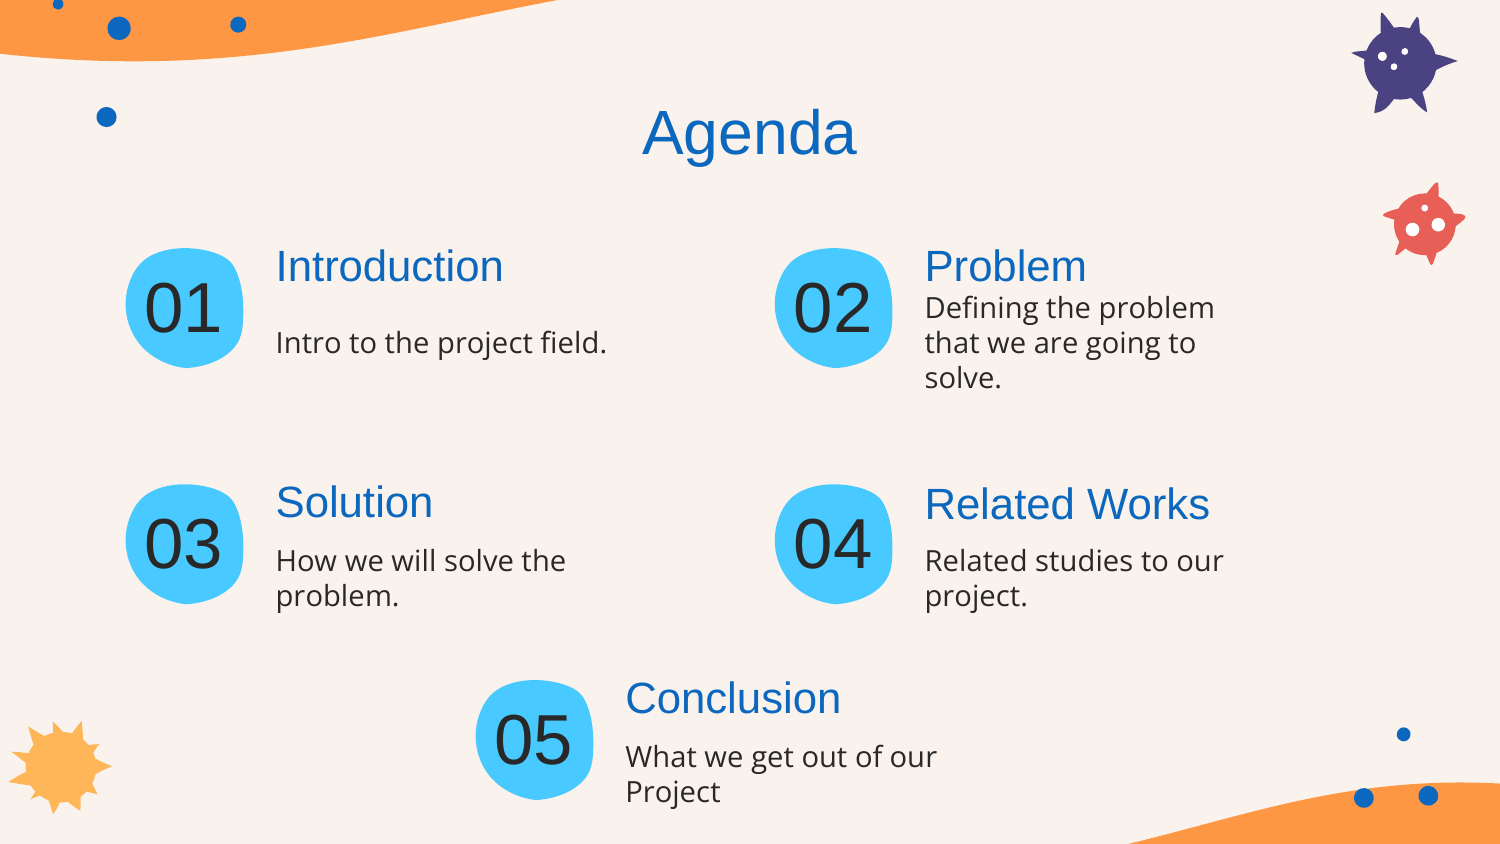

Agenda
# Introduction
Problem

01
02
Intro to the project field.
Defining the problem that we are going to solve.
Solution
Related Works

03
04
How we will solve the problem.
Related studies to our project.
Conclusion

05
What we get out of our Project